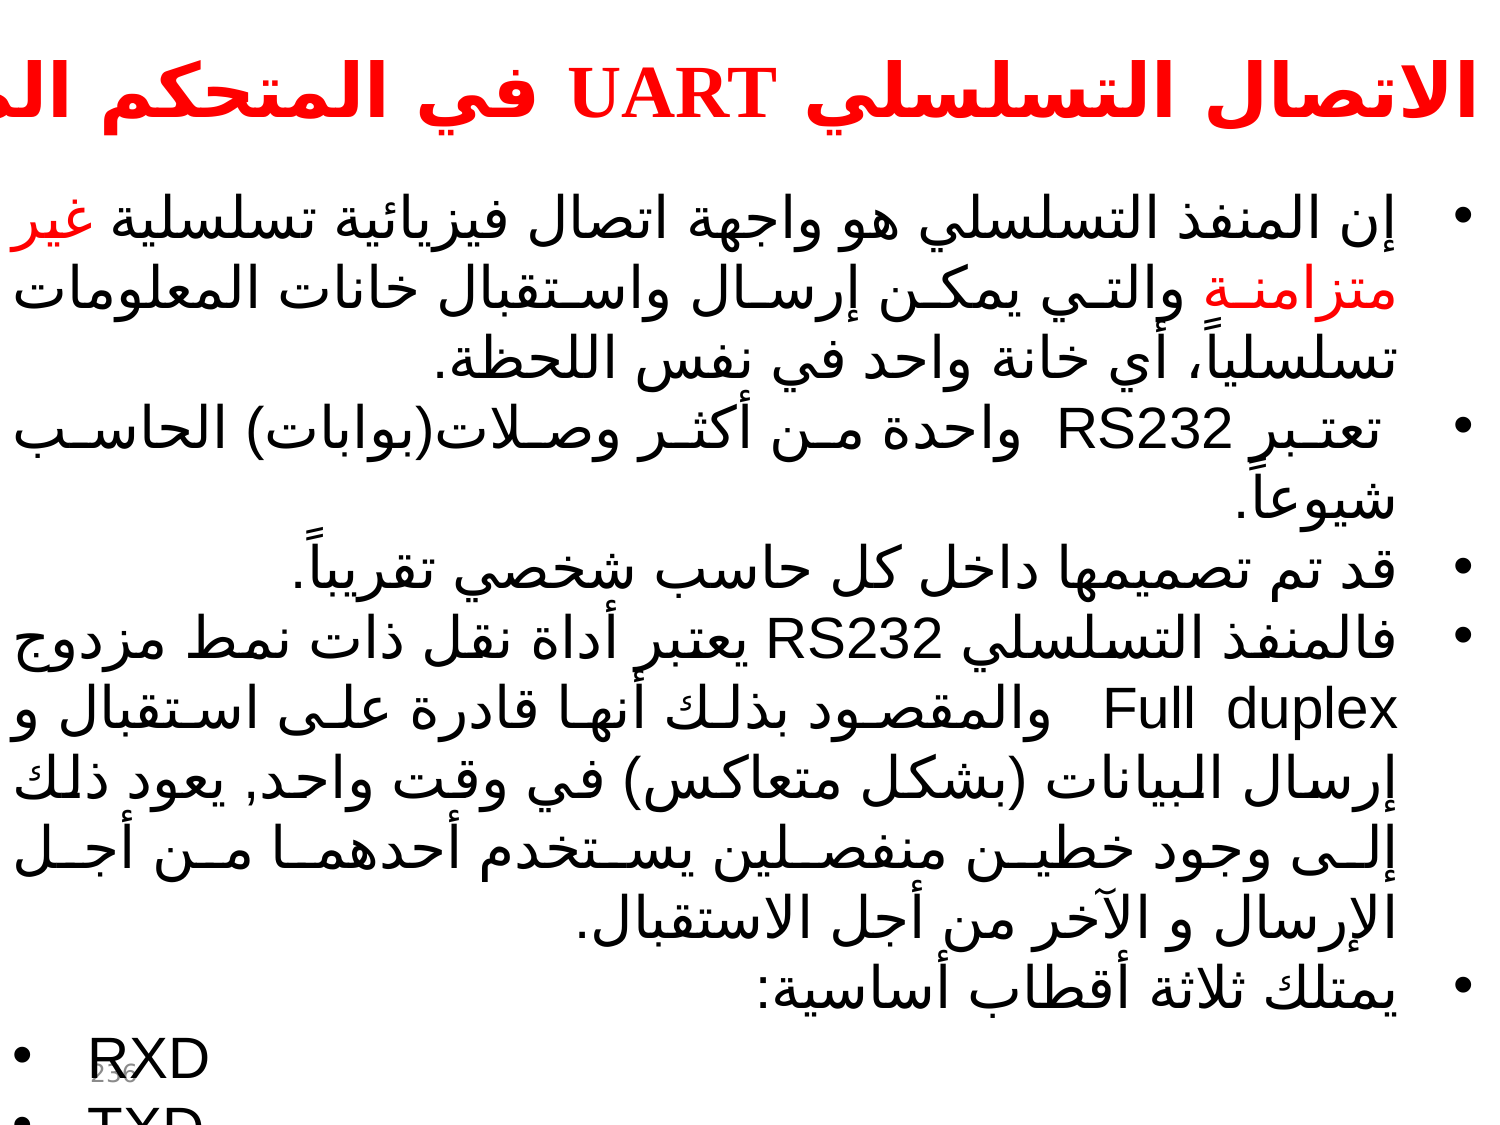

منفذ الاتصال التسلسلي UART في المتحكم المصغر
إن المنفذ التسلسلي هو واجهة اتصال فيزيائية تسلسلية غير متزامنة والتي يمكن إرسال واستقبال خانات المعلومات تسلسلياً، أي خانة واحد في نفس اللحظة.
 تعتبر RS232  واحدة من أكثر وصلات(بوابات) الحاسب شيوعاً.
قد تم تصميمها داخل كل حاسب شخصي تقريباً.
فالمنفذ التسلسلي RS232 يعتبر أداة نقل ذات نمط مزدوج Full duplex   والمقصود بذلك أنها قادرة على استقبال و إرسال البيانات (بشكل متعاكس) في وقت واحد, يعود ذلك إلى وجود خطين منفصلين يستخدم أحدهما من أجل الإرسال و الآخر من أجل الاستقبال.
يمتلك ثلاثة أقطاب أساسية:
RXD
TXD
GND

236